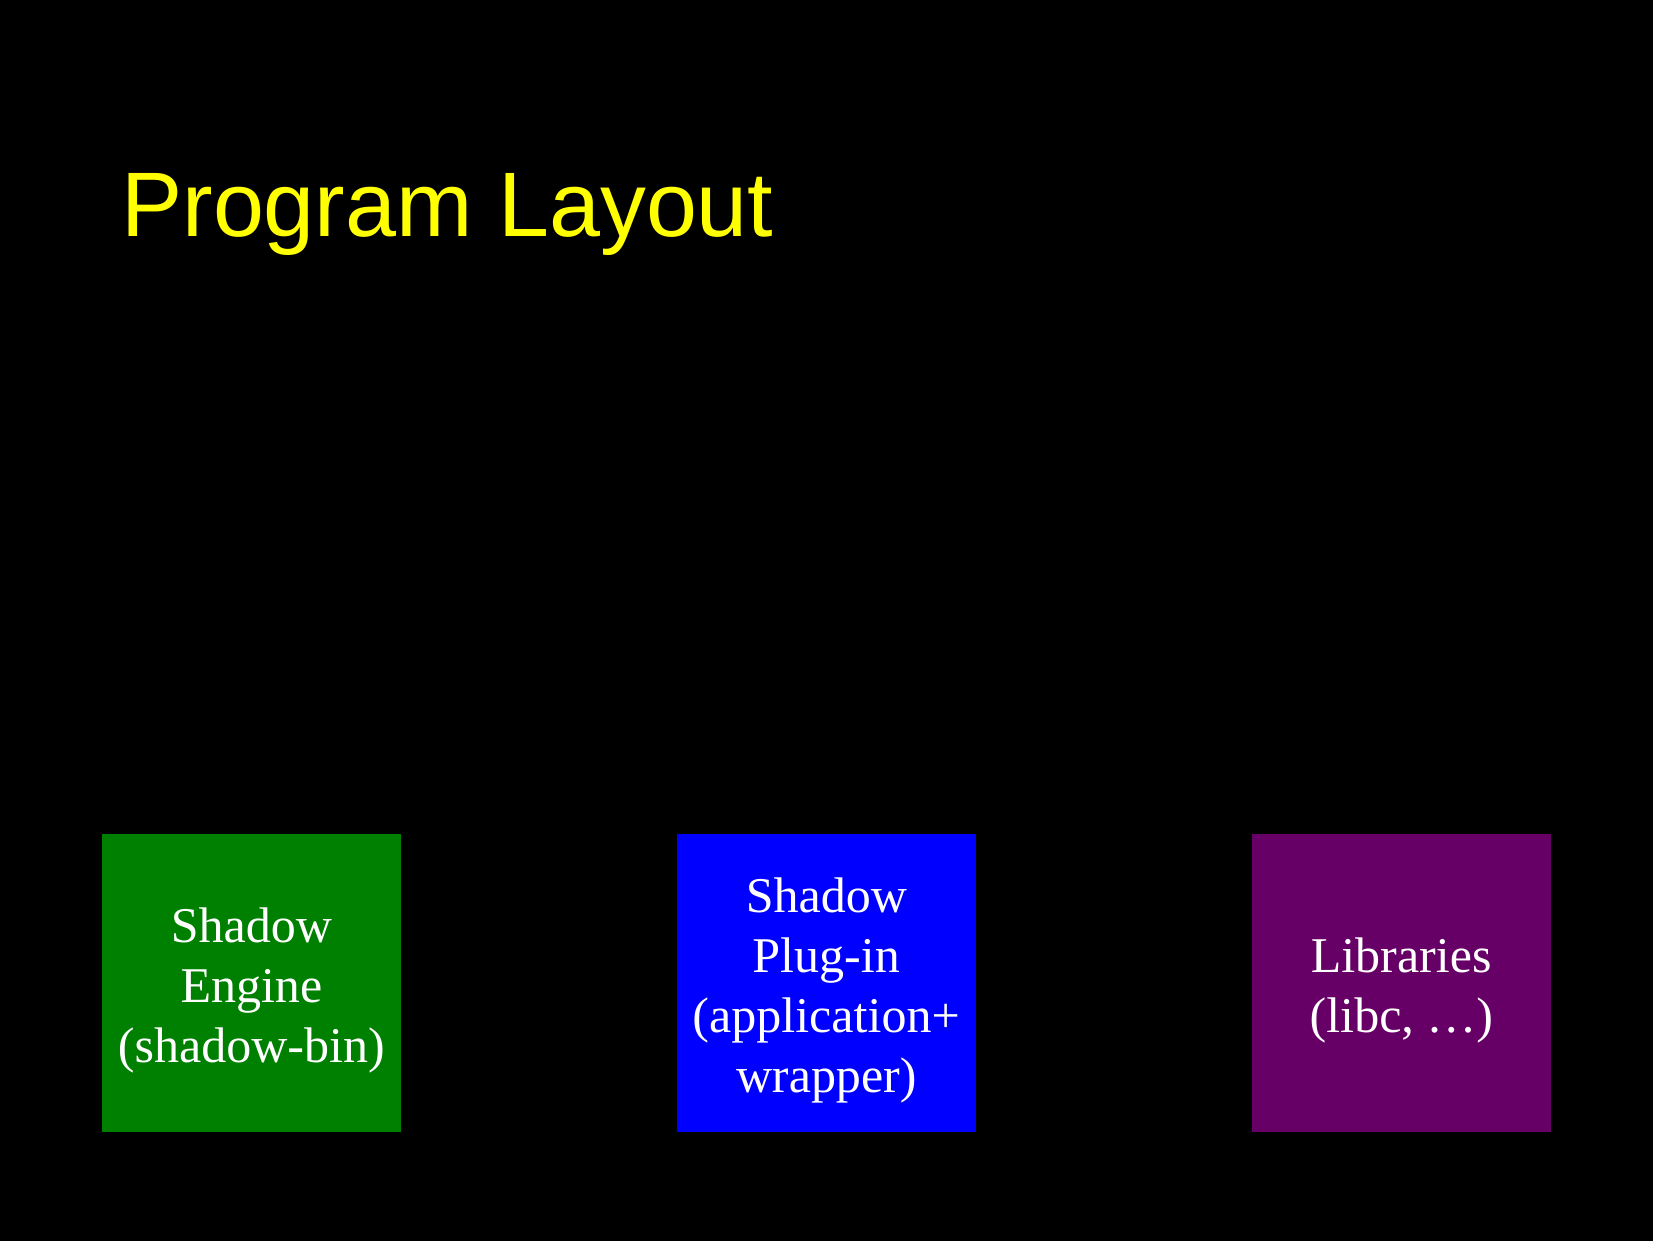

# Program Layout
Shadow Engine
(shadow-bin)
Libraries
(libc, …)
Shadow
Plug-in
(application+wrapper)